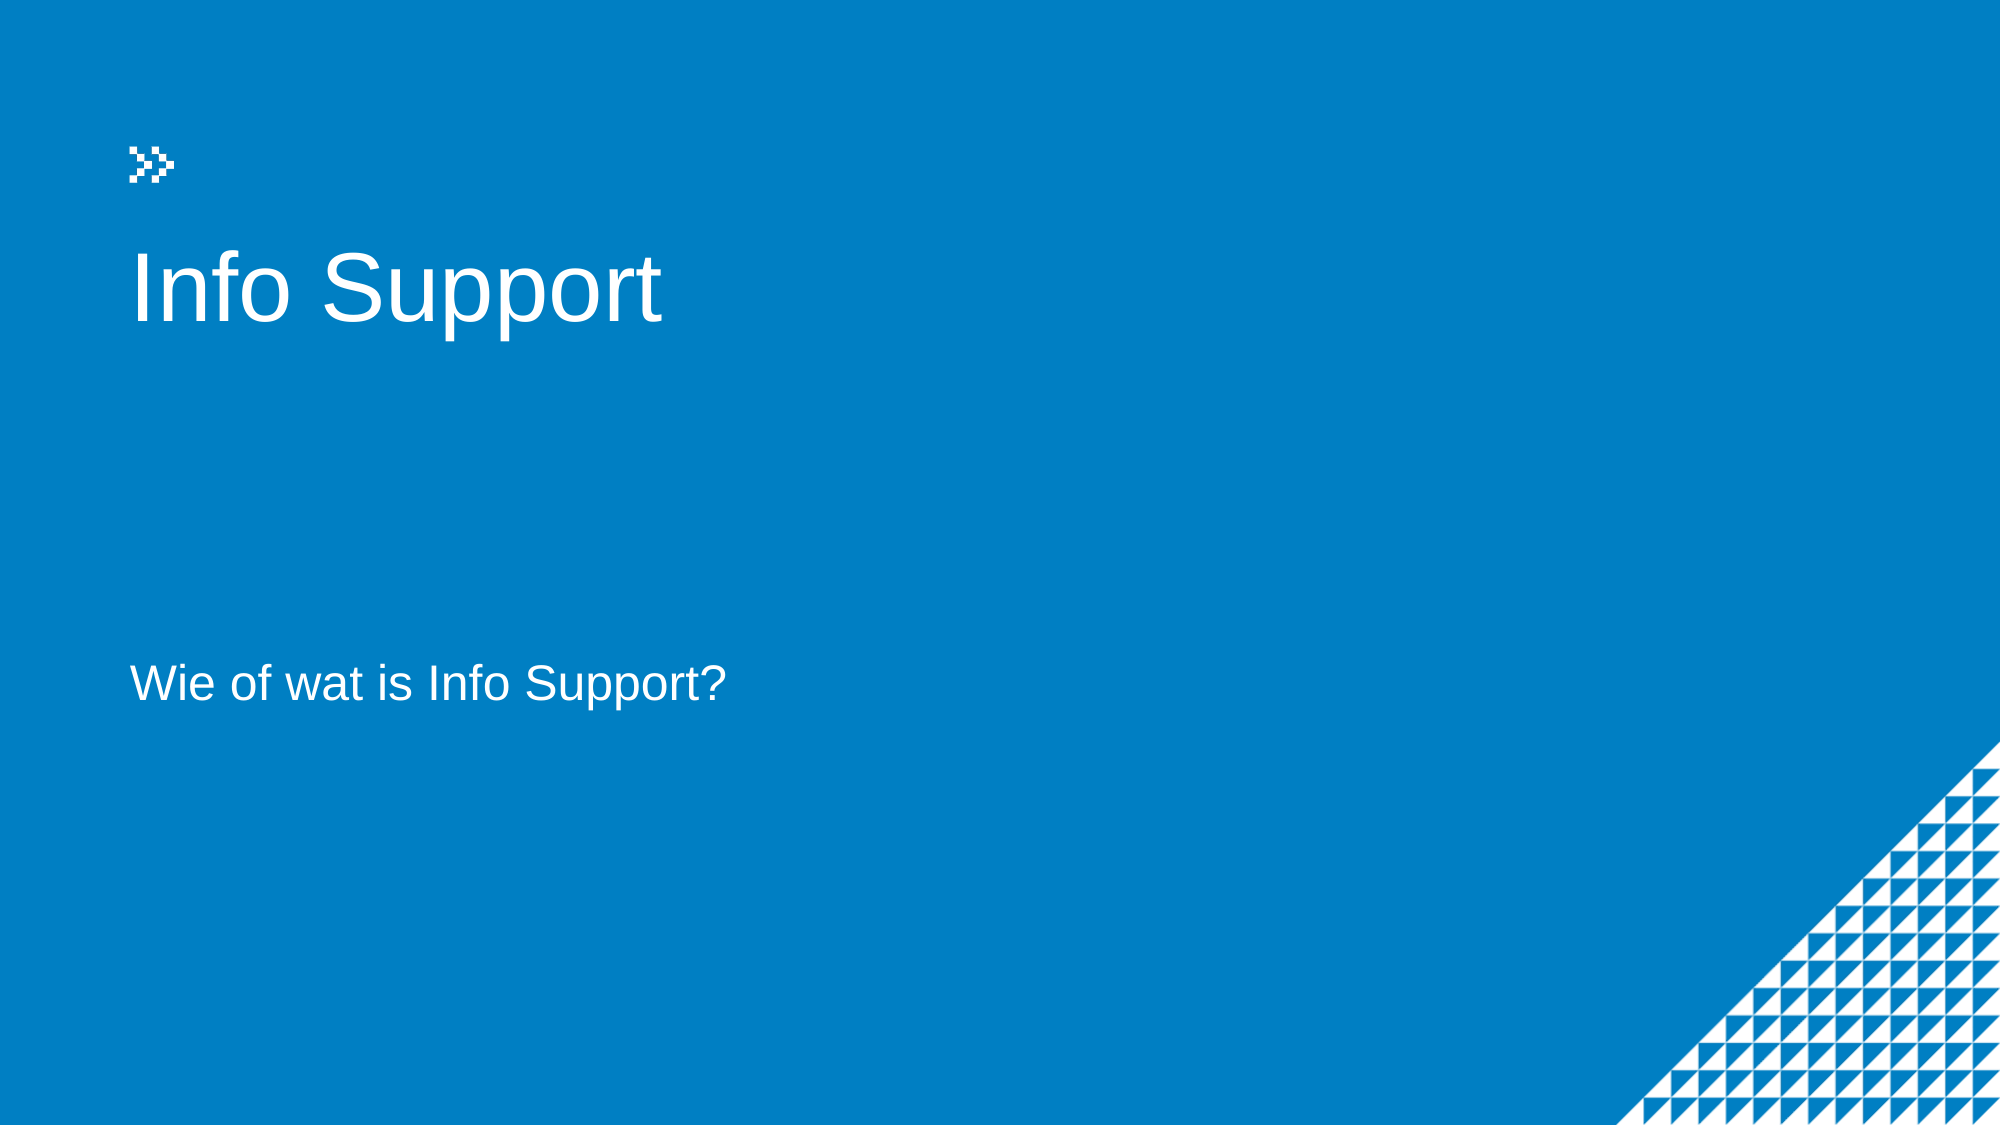

# Info Support
Wie of wat is Info Support?